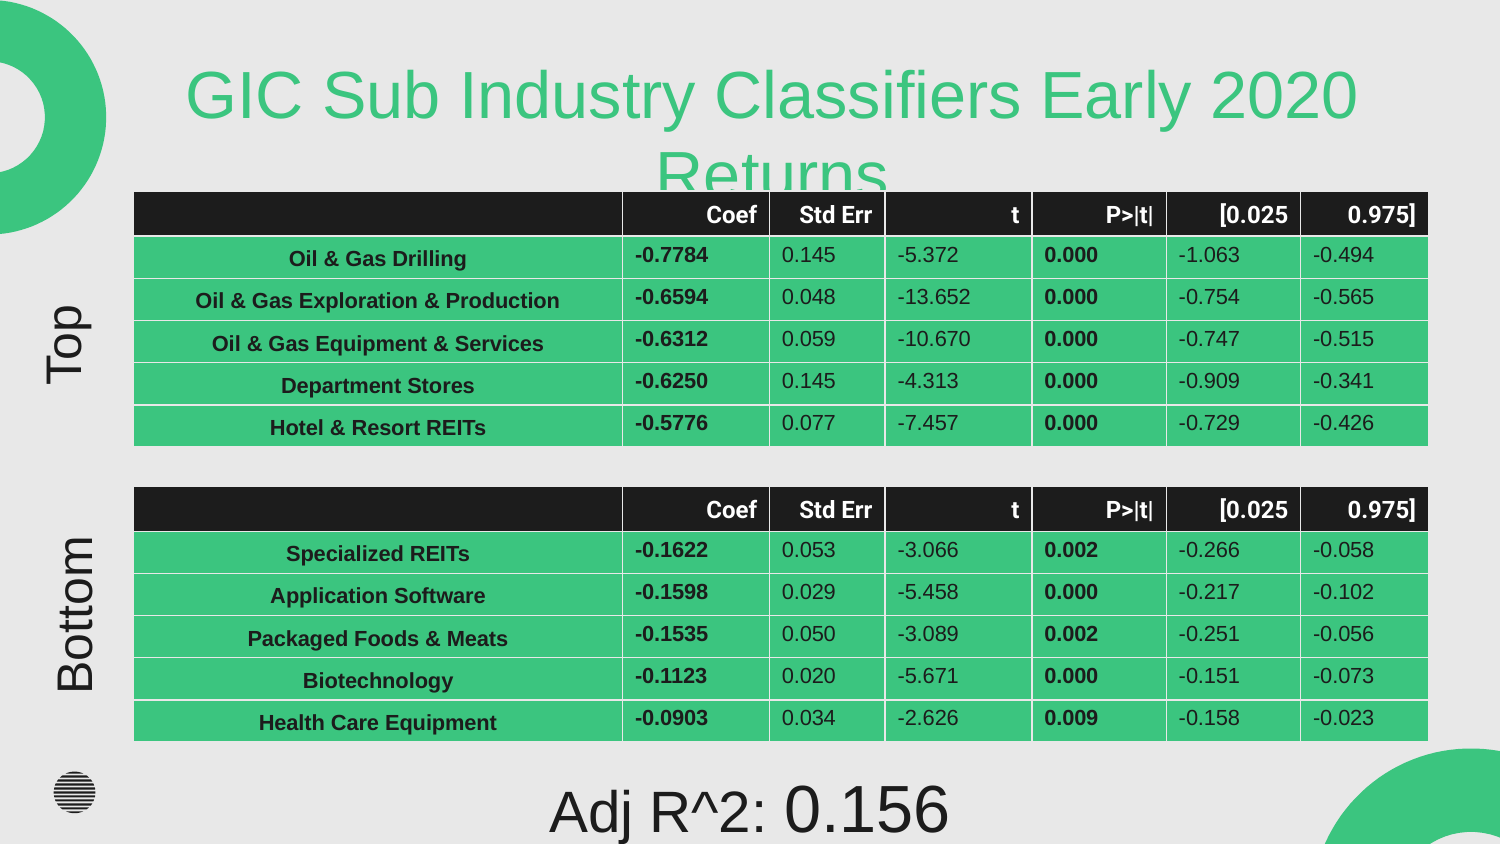

# GIC Sub Industry Classifiers Early 2020 Returns

|  | Coef | Std Err | t | P>|t| | [0.025 | 0.975] |
| --- | --- | --- | --- | --- | --- | --- |
| Oil & Gas Drilling | -0.7784 | 0.145 | -5.372 | 0.000 | -1.063 | -0.494 |
| Oil & Gas Exploration & Production | -0.6594 | 0.048 | -13.652 | 0.000 | -0.754 | -0.565 |
| Oil & Gas Equipment & Services | -0.6312 | 0.059 | -10.670 | 0.000 | -0.747 | -0.515 |
| Department Stores | -0.6250 | 0.145 | -4.313 | 0.000 | -0.909 | -0.341 |
| Hotel & Resort REITs | -0.5776 | 0.077 | -7.457 | 0.000 | -0.729 | -0.426 |
Top
|  | Coef | Std Err | t | P>|t| | [0.025 | 0.975] |
| --- | --- | --- | --- | --- | --- | --- |
| Specialized REITs | -0.1622 | 0.053 | -3.066 | 0.002 | -0.266 | -0.058 |
| Application Software | -0.1598 | 0.029 | -5.458 | 0.000 | -0.217 | -0.102 |
| Packaged Foods & Meats | -0.1535 | 0.050 | -3.089 | 0.002 | -0.251 | -0.056 |
| Biotechnology | -0.1123 | 0.020 | -5.671 | 0.000 | -0.151 | -0.073 |
| Health Care Equipment | -0.0903 | 0.034 | -2.626 | 0.009 | -0.158 | -0.023 |
Bottom
Adj R^2: 0.156